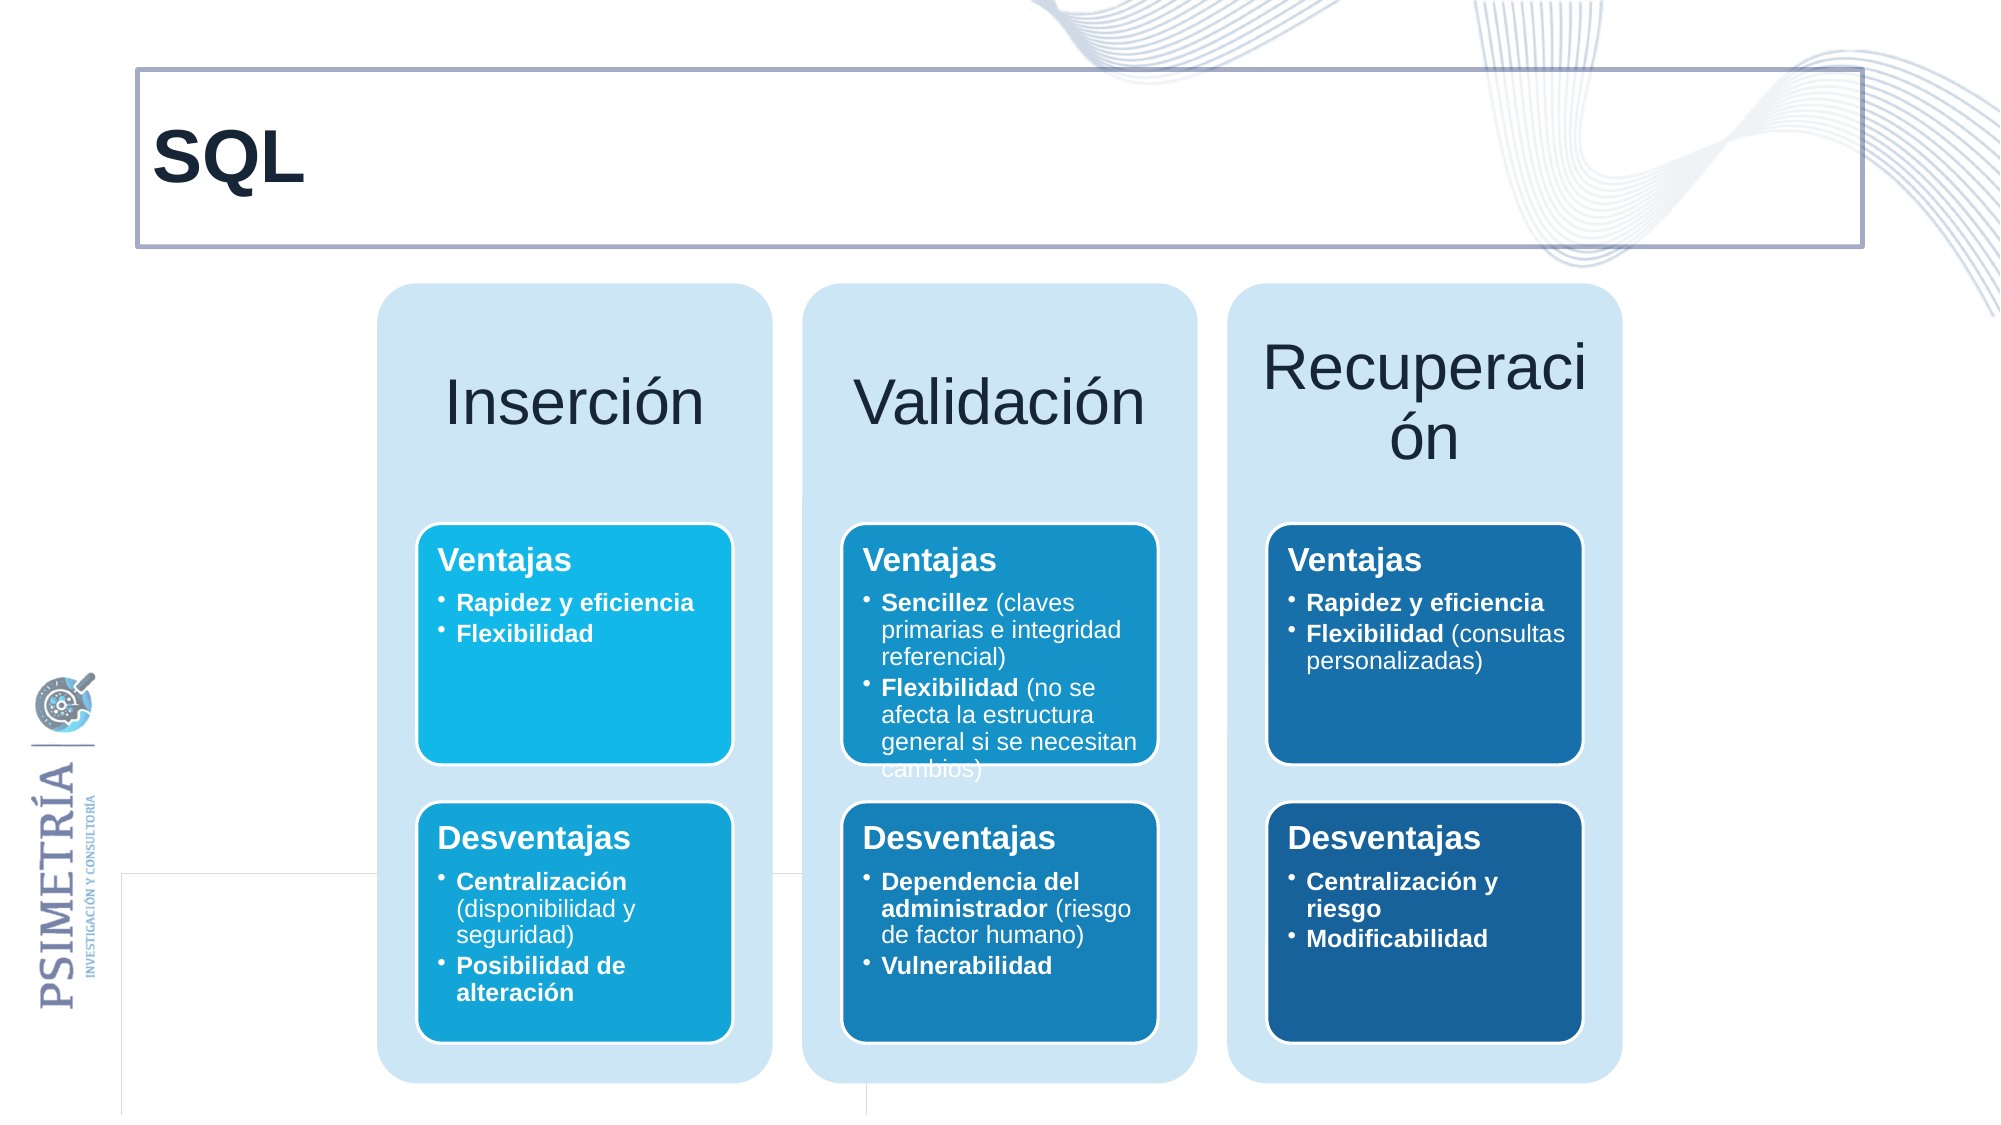

# SQL
Inserción
Ventajas
Rapidez y eficiencia
Flexibilidad
Desventajas
Centralización (disponibilidad y seguridad)
Posibilidad de alteración
Validación
Ventajas
Sencillez (claves primarias e integridad referencial)
Flexibilidad (no se afecta la estructura general si se necesitan cambios)
Desventajas
Dependencia del administrador (riesgo de factor humano)
Vulnerabilidad
Recuperación
Ventajas
Rapidez y eficiencia
Flexibilidad (consultas personalizadas)
Desventajas
Centralización y riesgo
Modificabilidad